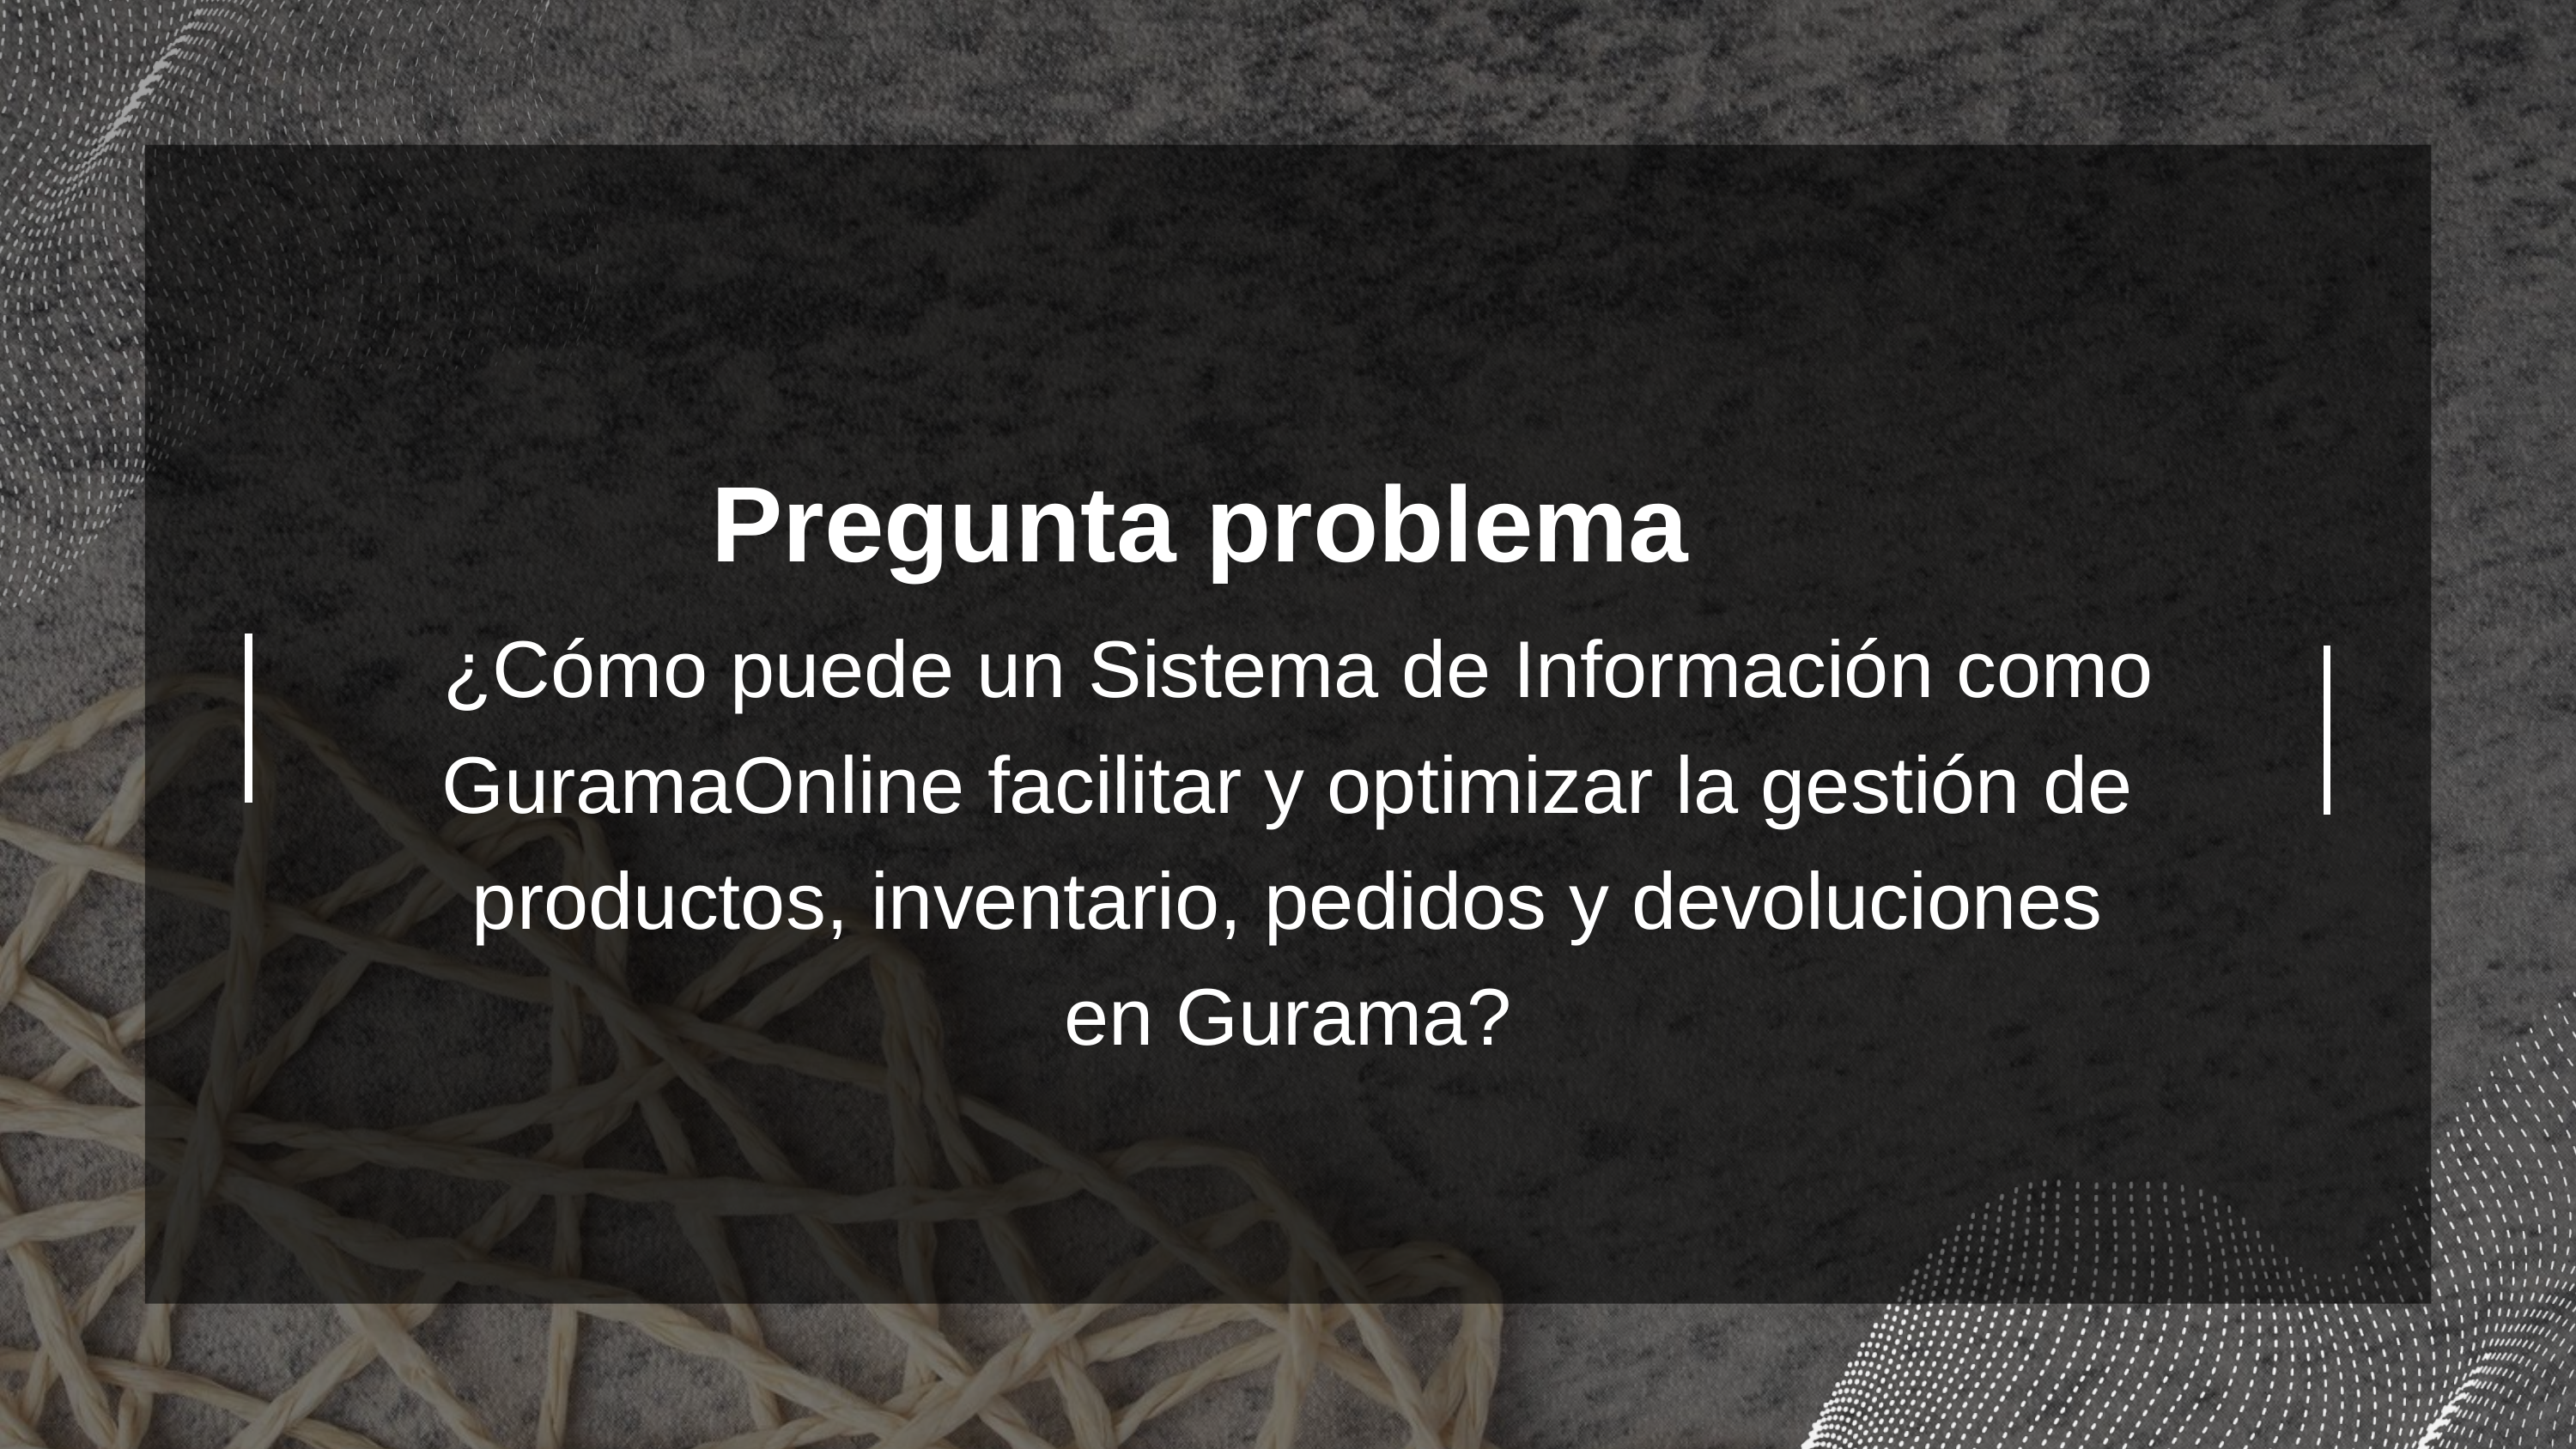

Pregunta problema
 ¿Cómo puede un Sistema de Información como GuramaOnline facilitar y optimizar la gestión de productos, inventario, pedidos y devoluciones en Gurama?